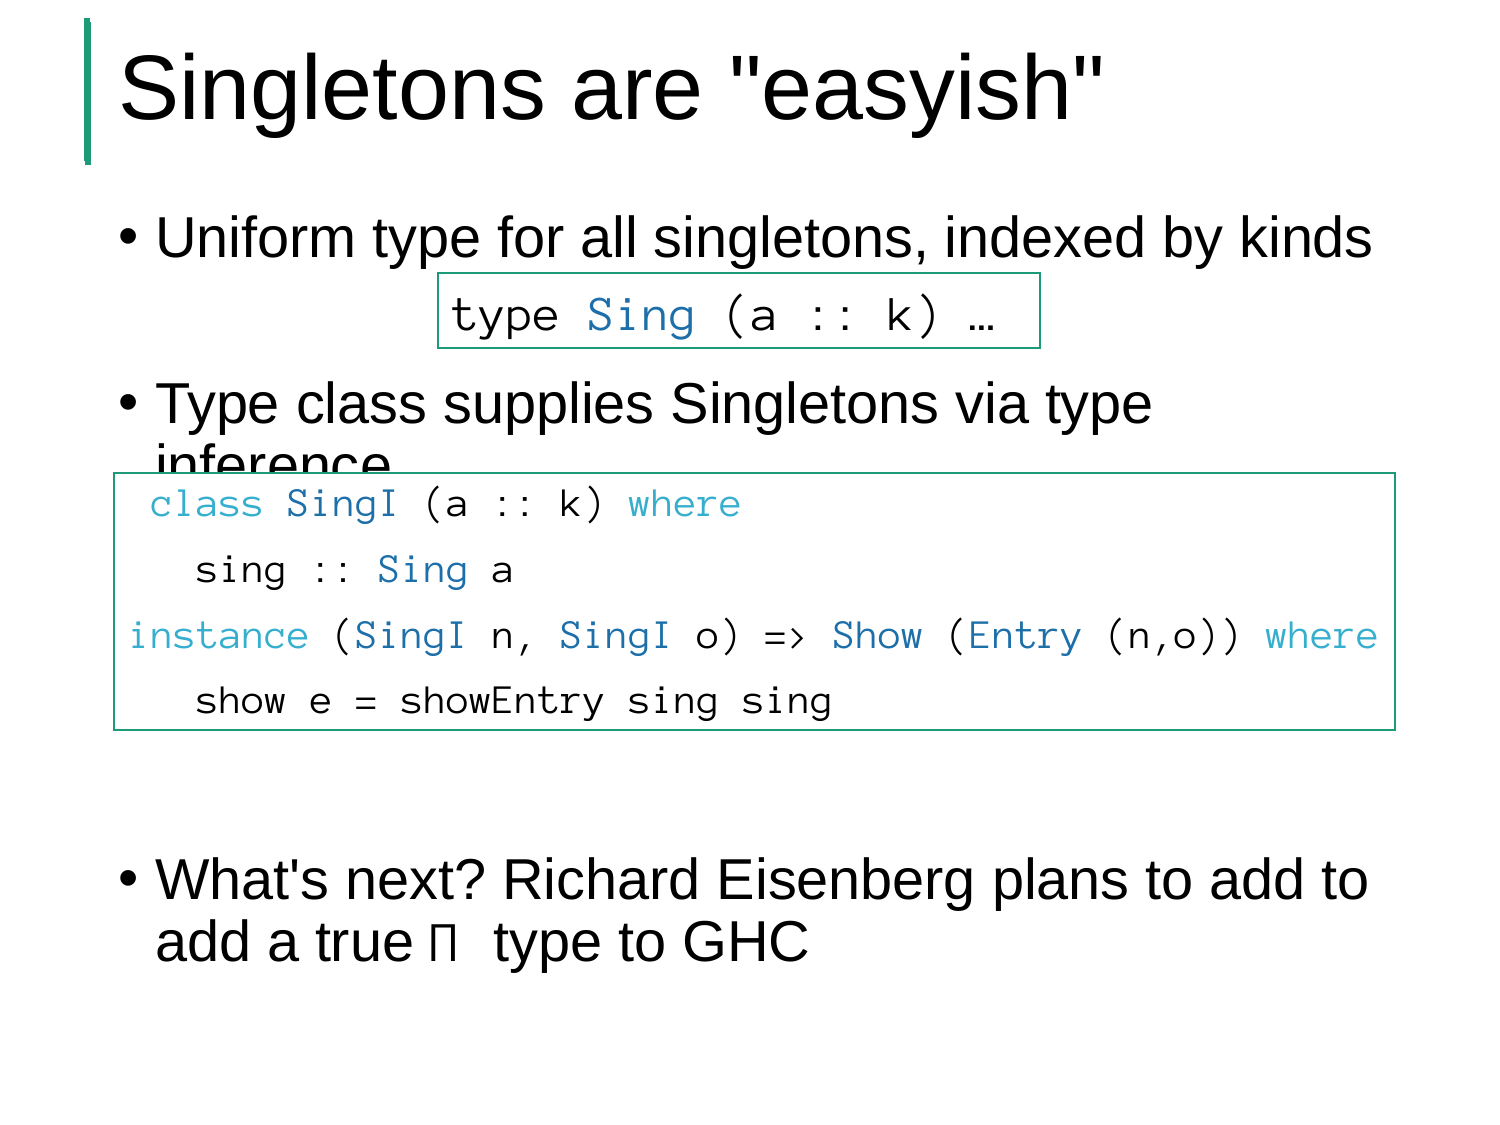

# Singletons are "easyish"
Uniform type for all singletons, indexed by kinds

Type class supplies Singletons via type inference

What's next? Richard Eisenberg plans to add to add a true Π type to GHC
type Sing (a :: k) …
 class SingI (a :: k) where
   sing :: Sing a
instance (SingI n, SingI o) => Show (Entry (n,o)) where
   show e = showEntry sing sing